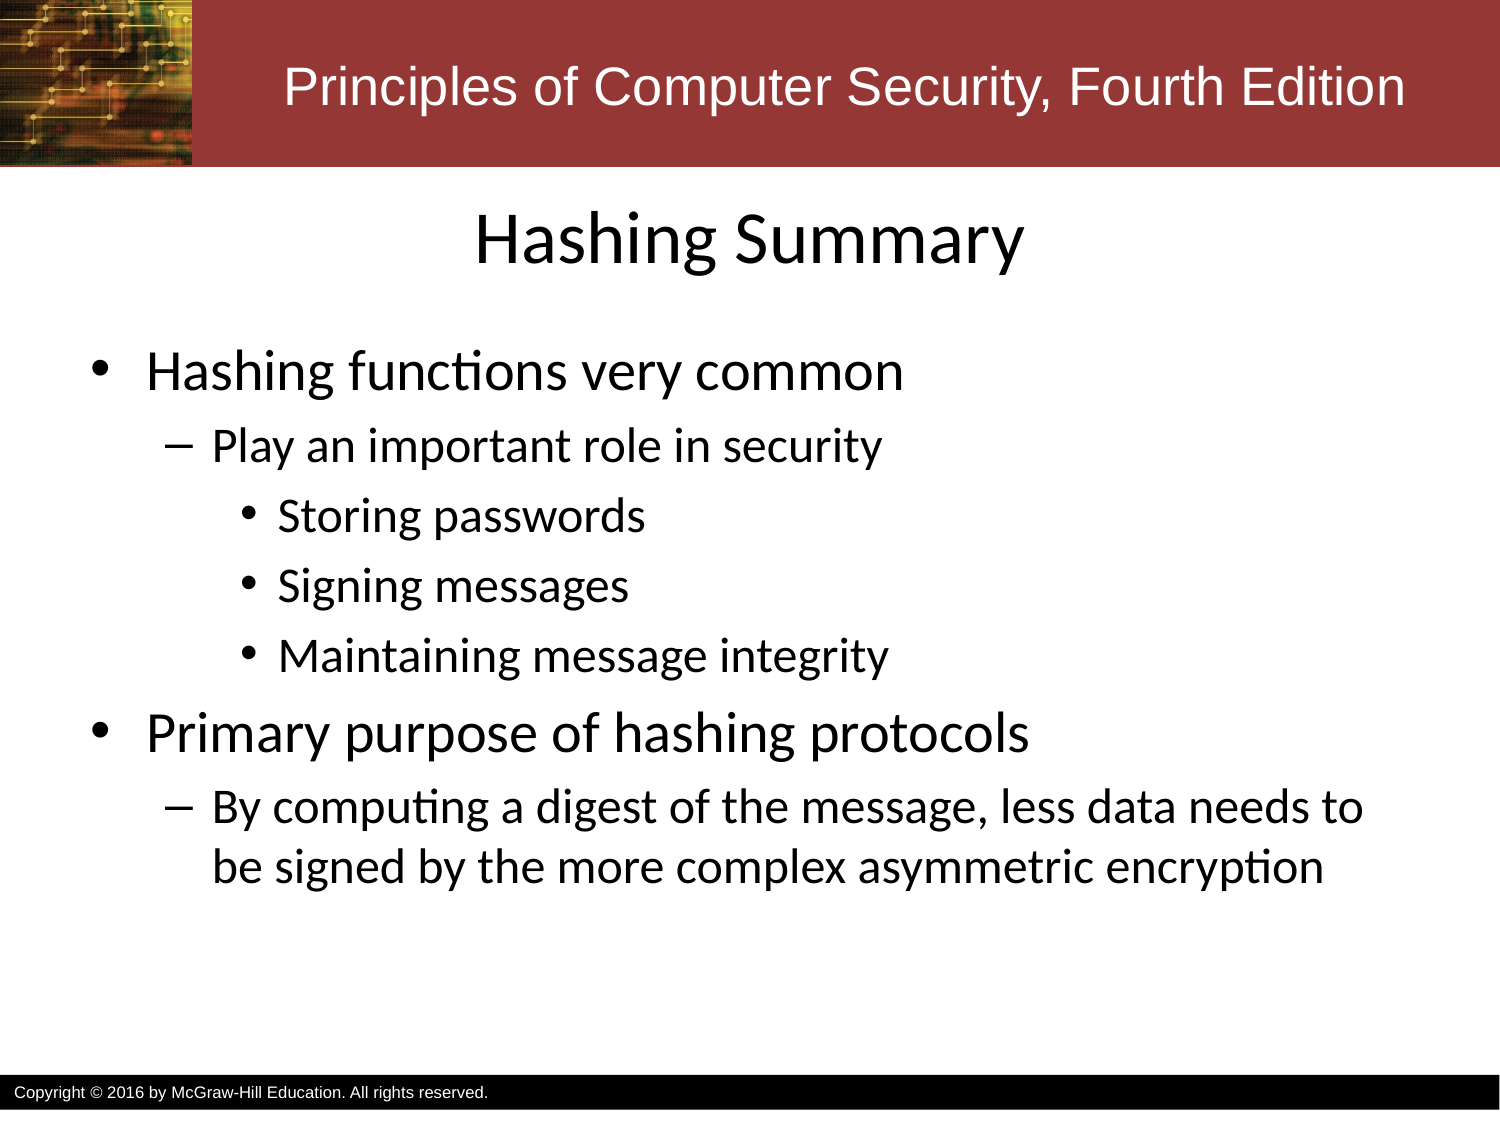

# Hashing Summary
Hashing functions very common
Play an important role in security
Storing passwords
Signing messages
Maintaining message integrity
Primary purpose of hashing protocols
By computing a digest of the message, less data needs to be signed by the more complex asymmetric encryption